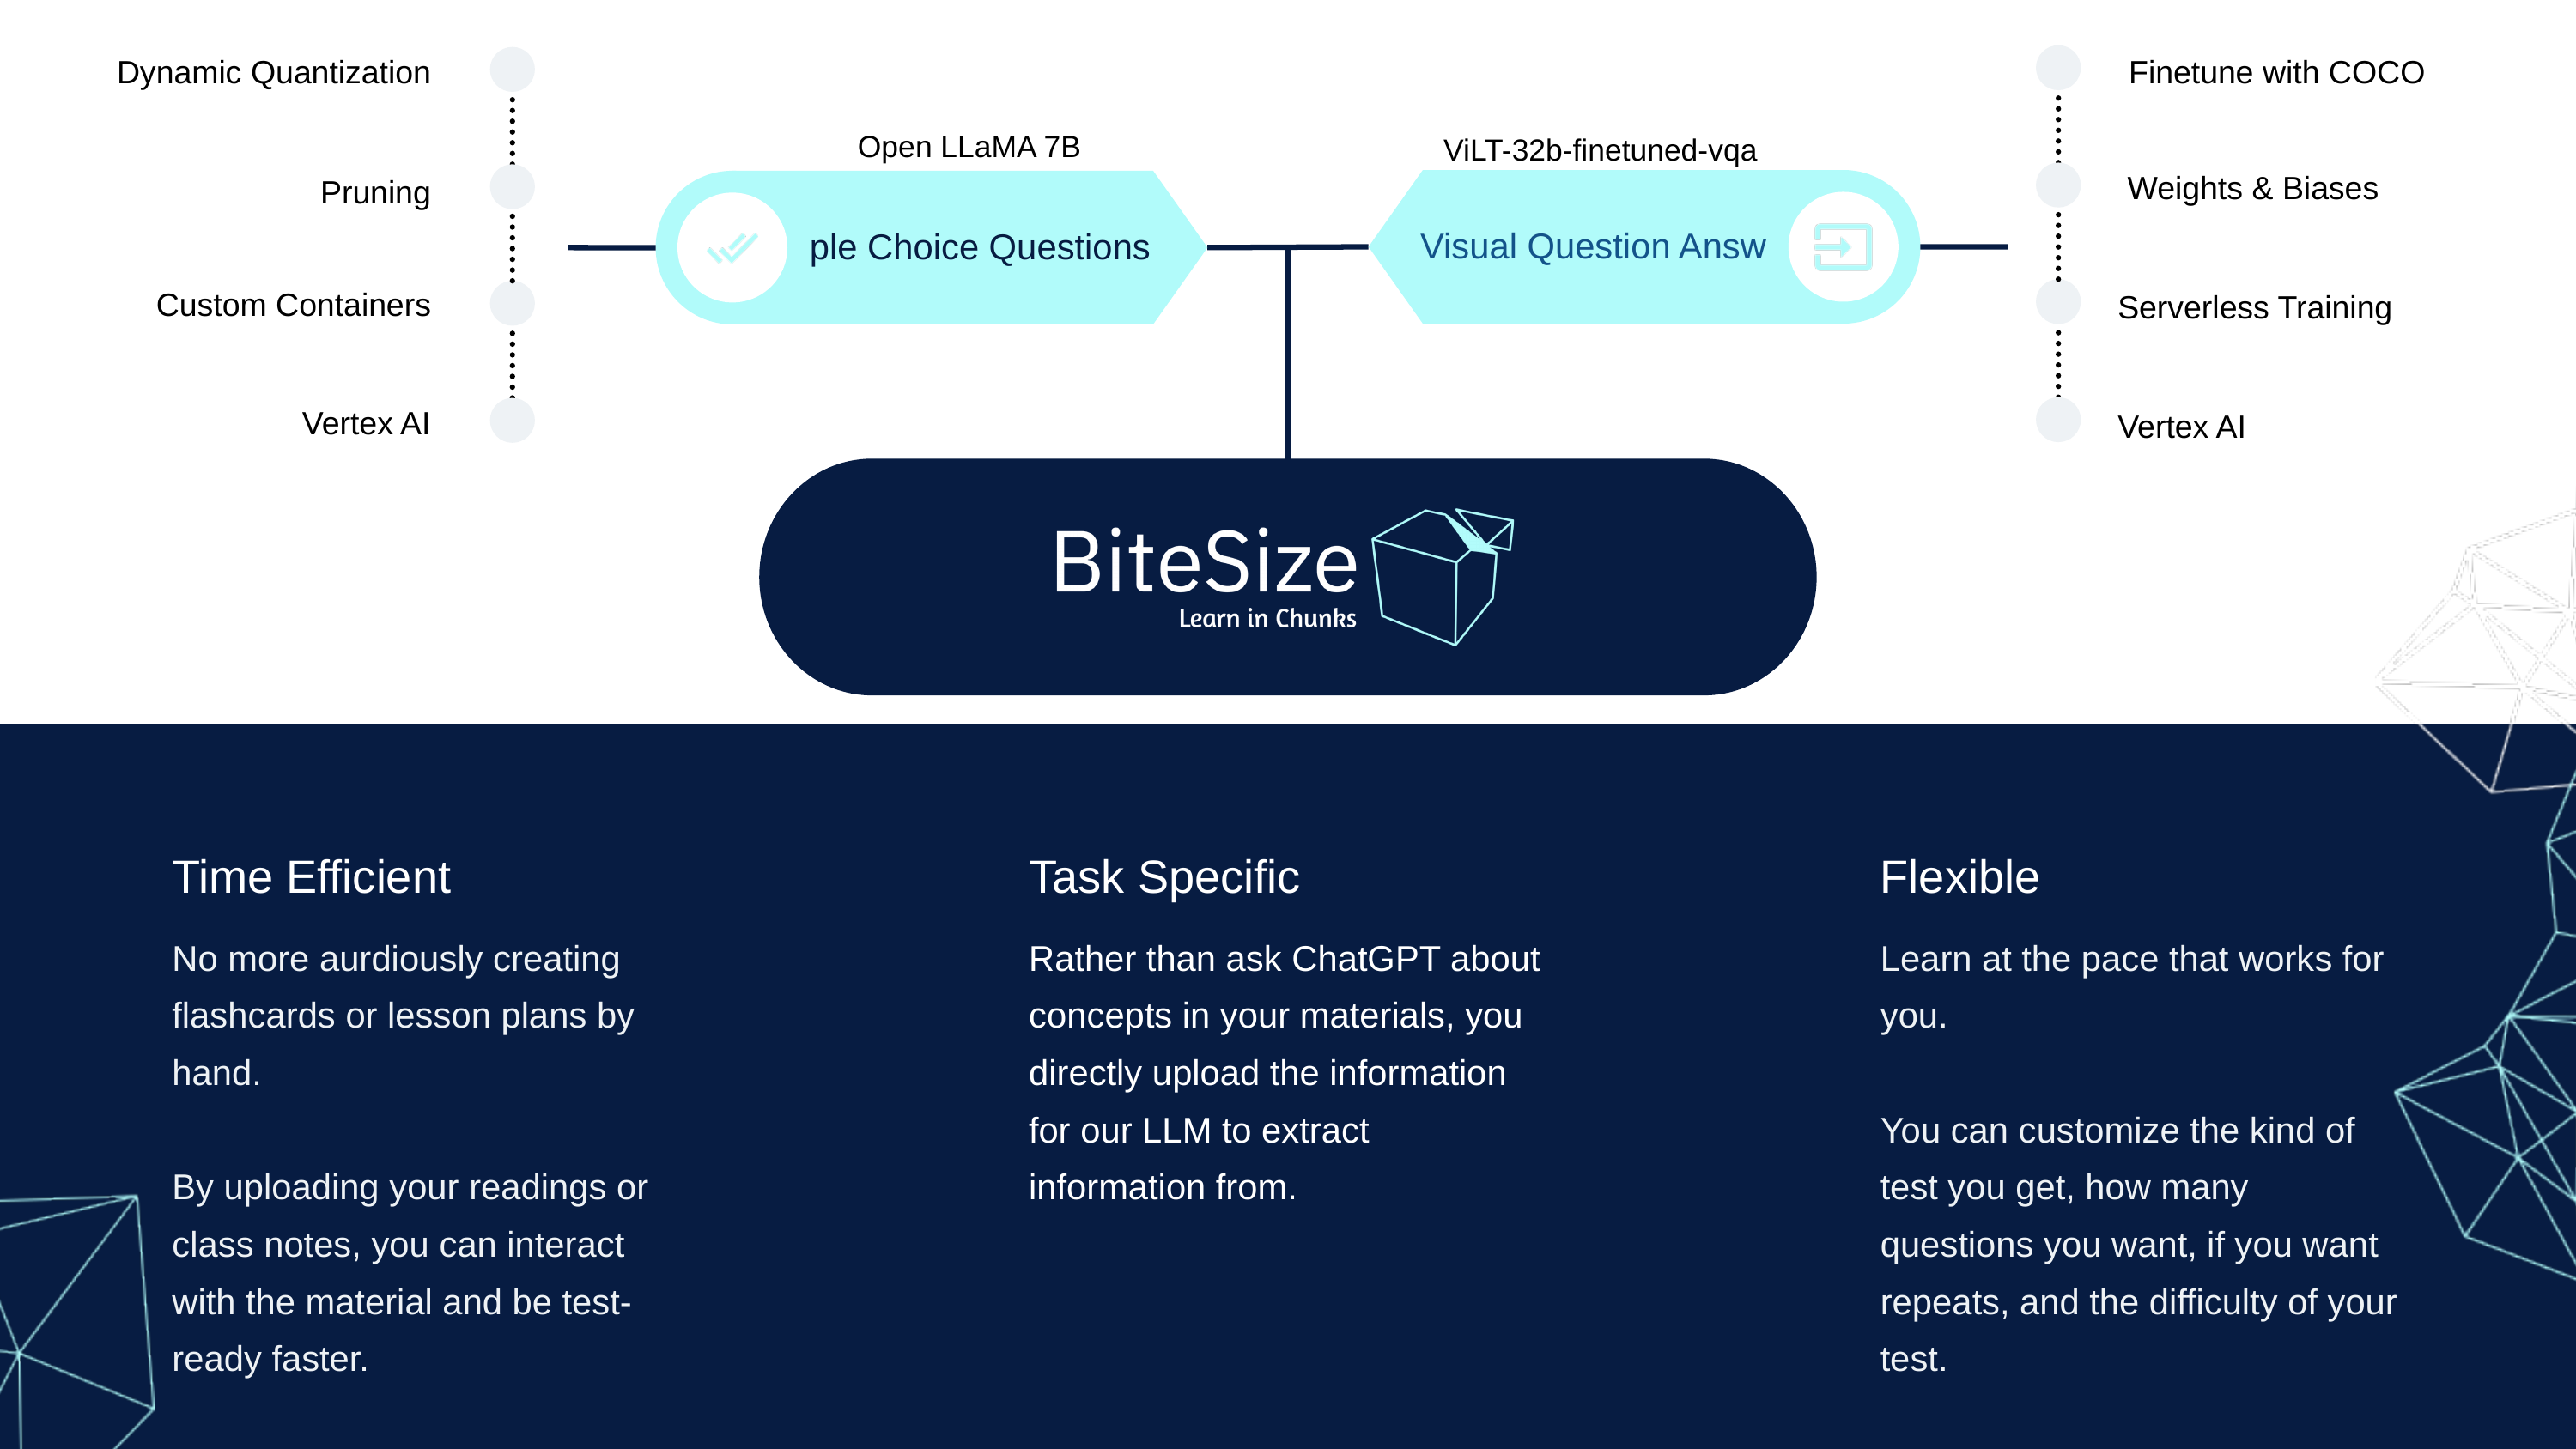

Dynamic Quantization
Finetune with COCO

Open LLaMA 7B
ViLT-32b-finetuned-vqa
Weights & Biases
Pruning

Visual Question Answering

Multiple Choice Questions

Custom Containers
Serverless Training

Vertex AI
Vertex AI

Time Efficient
Task Specific
Flexible
No more aurdiously creating flashcards or lesson plans by hand.

By uploading your readings or class notes, you can interact with the material and be test-ready faster.

Rather than ask ChatGPT about concepts in your materials, you directly upload the information for our LLM to extract information from.
Learn at the pace that works for you.

You can customize the kind of test you get, how many questions you want, if you want repeats, and the difficulty of your test.